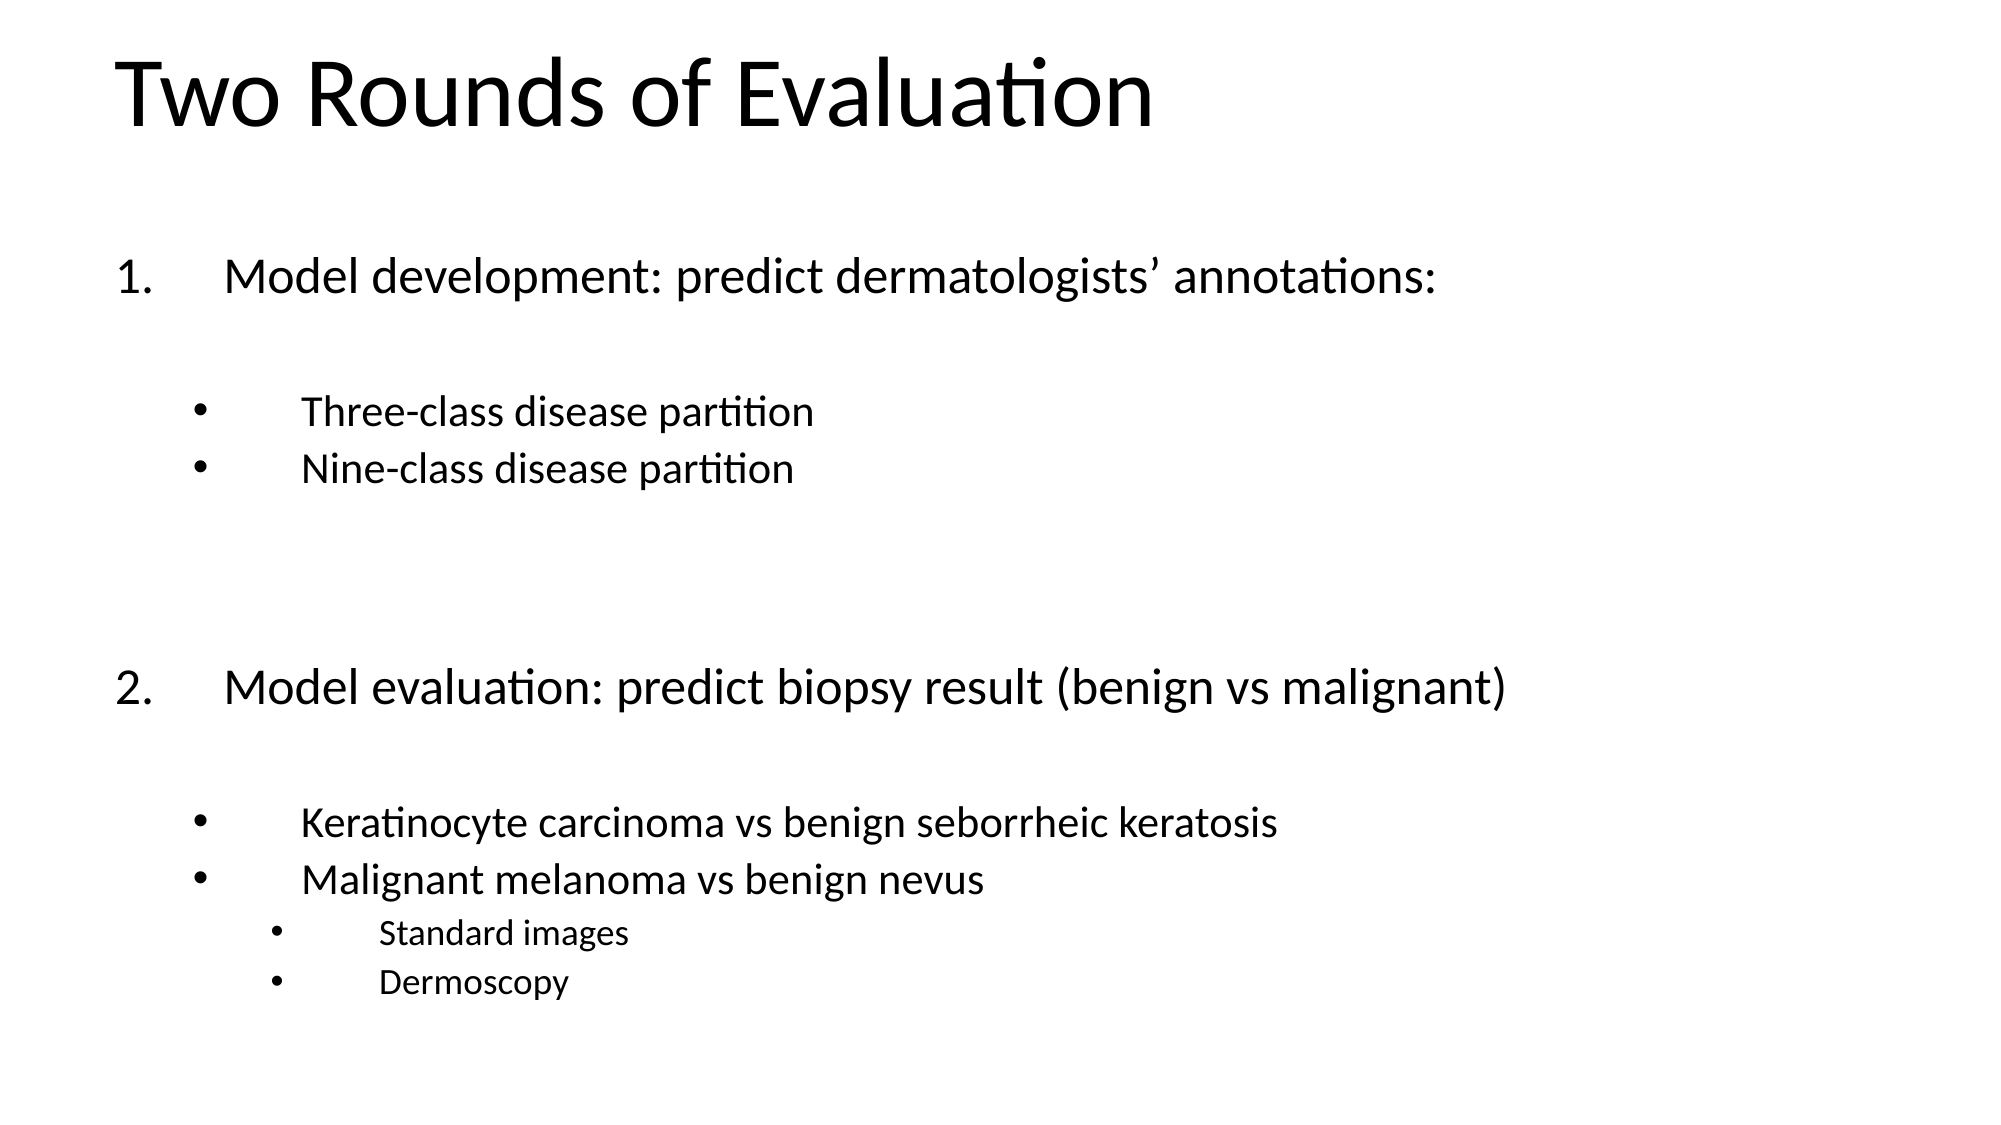

# Two Rounds of Evaluation
Model development: predict dermatologists’ annotations:

Three-class disease partition
Nine-class disease partition

Model evaluation: predict biopsy result (benign vs malignant)

Keratinocyte carcinoma vs benign seborrheic keratosis
Malignant melanoma vs benign nevus
Standard images
Dermoscopy